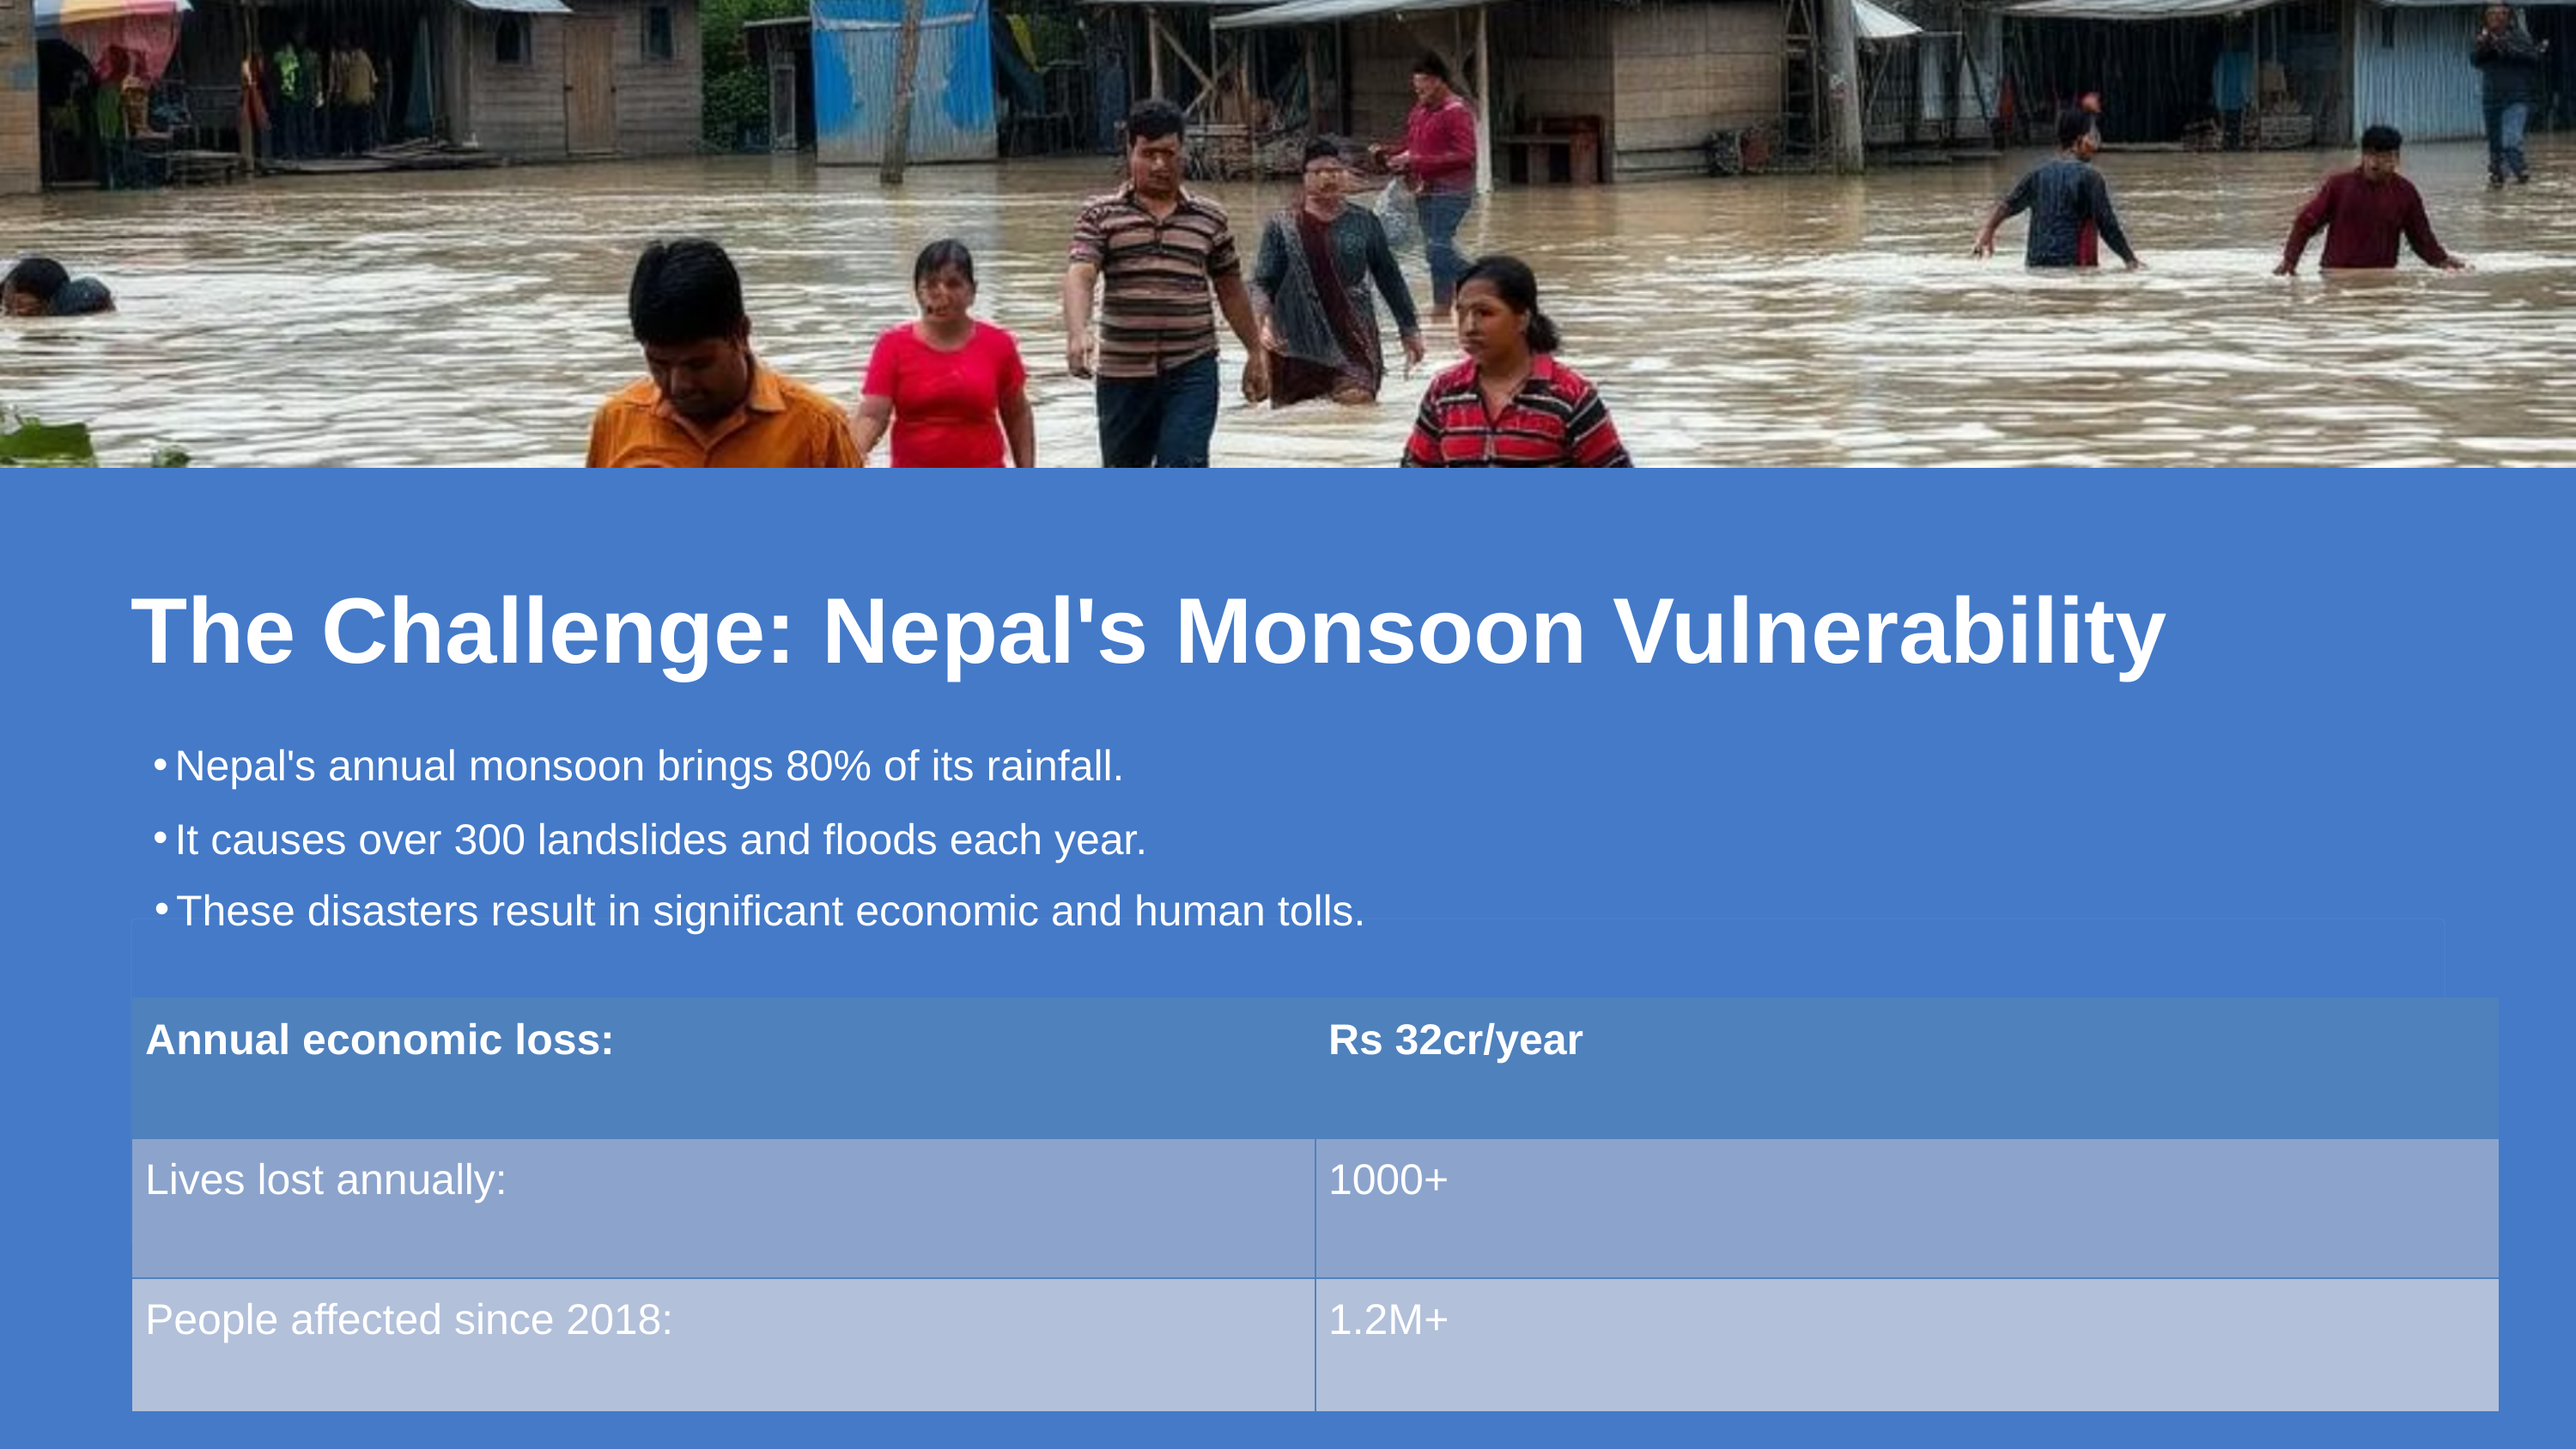

The Challenge: Nepal's Monsoon Vulnerability
Nepal's annual monsoon brings 80% of its rainfall.
It causes over 300 landslides and floods each year.
These disasters result in significant economic and human tolls.

| Annual economic loss: | Rs 32cr/year |
| --- | --- |
| Lives lost annually: | 1000+ |
| People affected since 2018: | 1.2M+ |